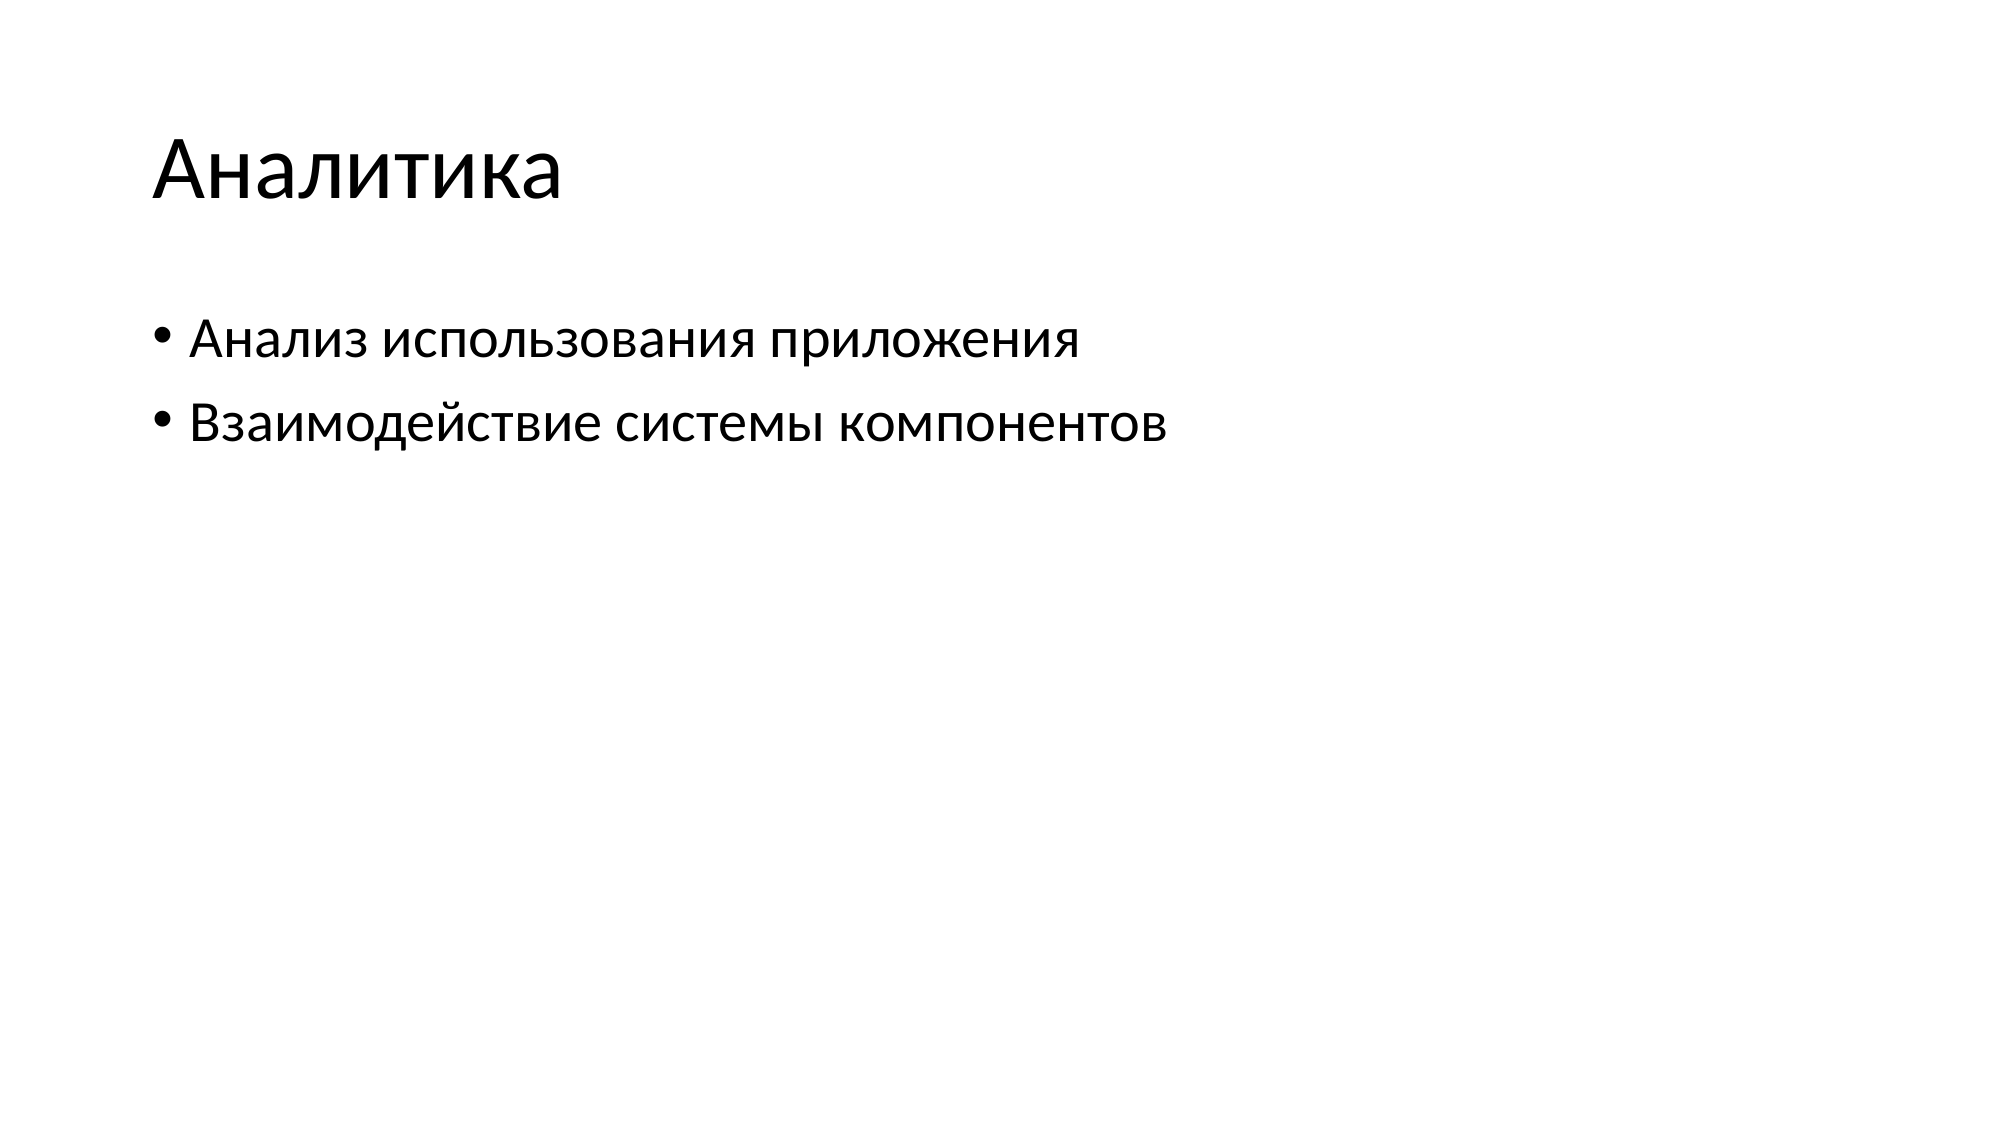

# Аналитика
Анализ использования приложения
Взаимодействие системы компонентов